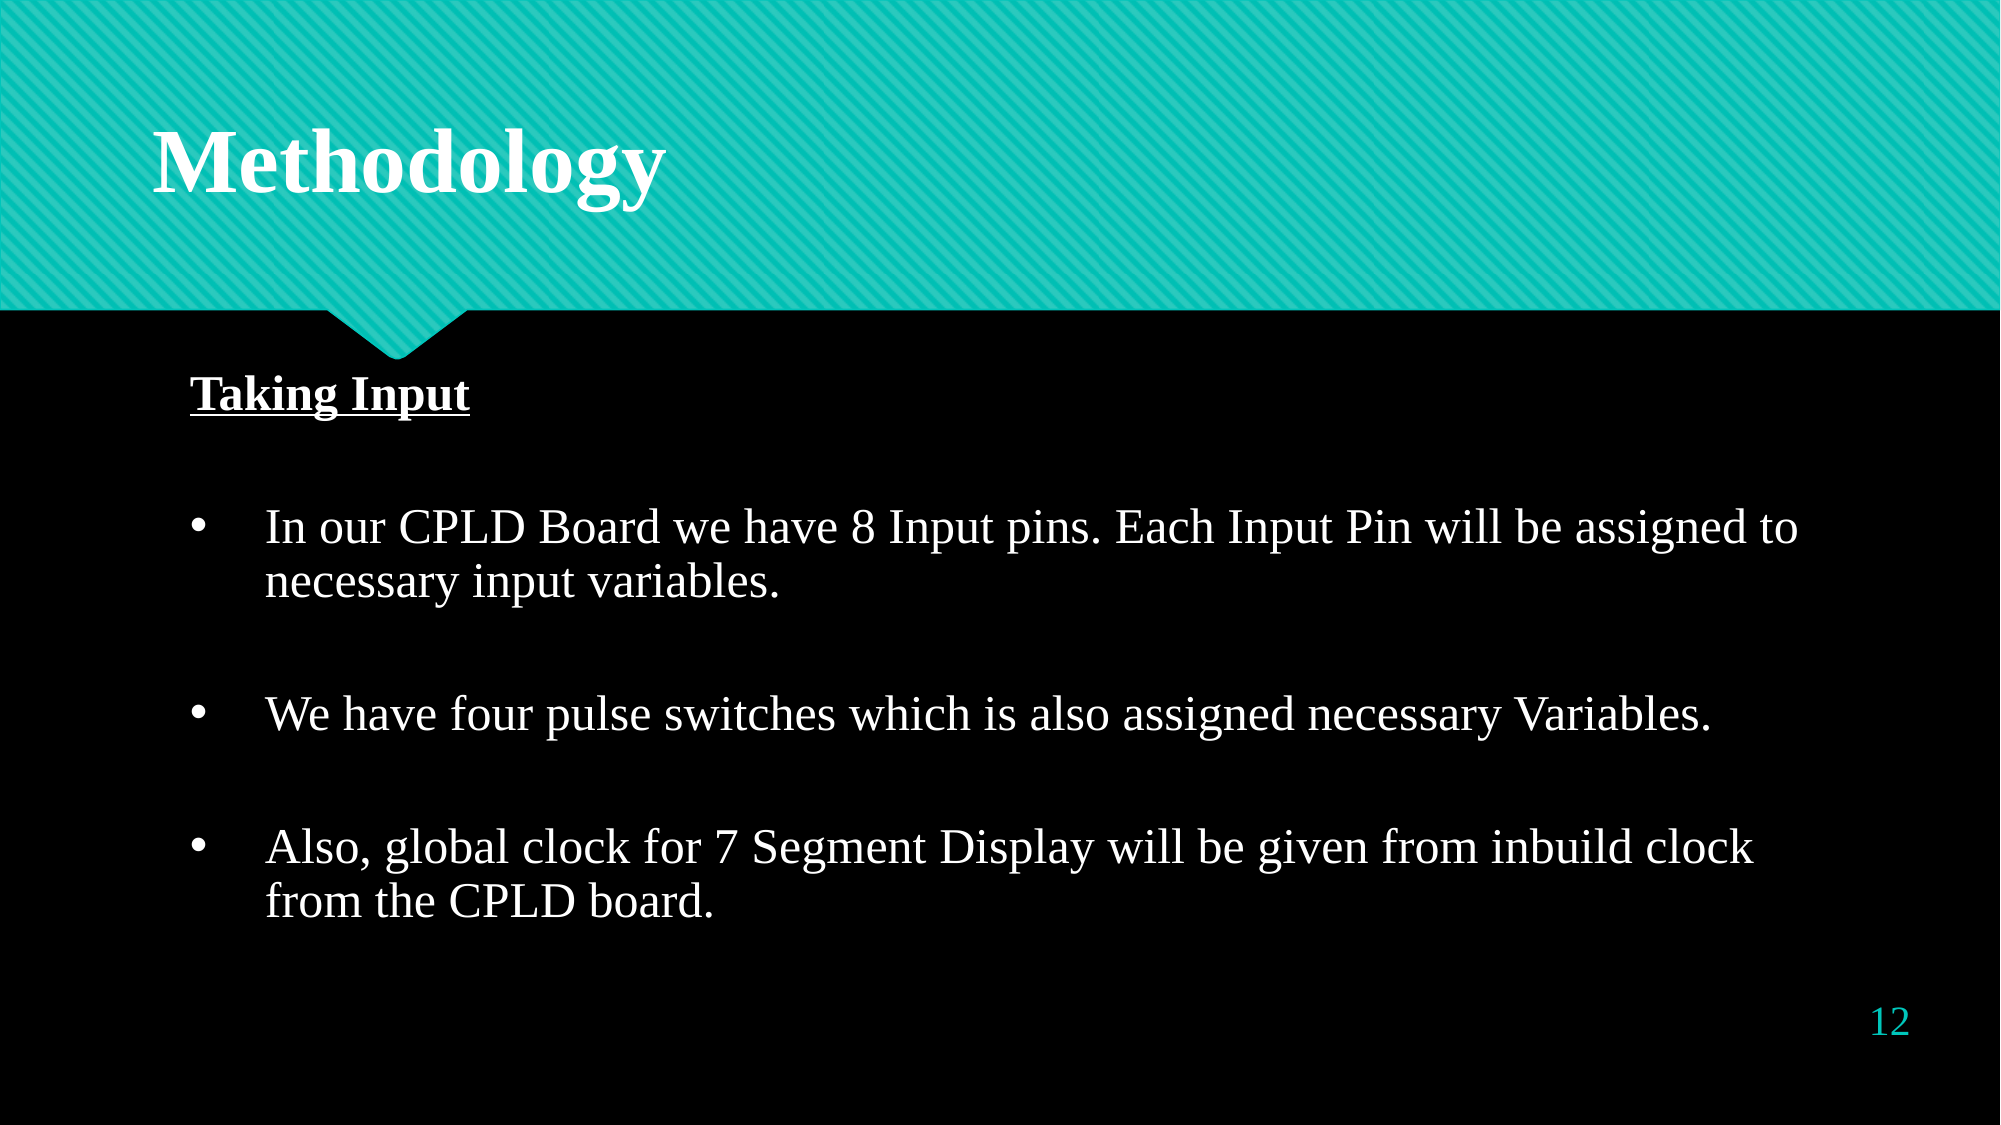

Methodology
Taking Input

In our CPLD Board we have 8 Input pins. Each Input Pin will be assigned to necessary input variables.

We have four pulse switches which is also assigned necessary Variables.

Also, global clock for 7 Segment Display will be given from inbuild clock from the CPLD board.

12